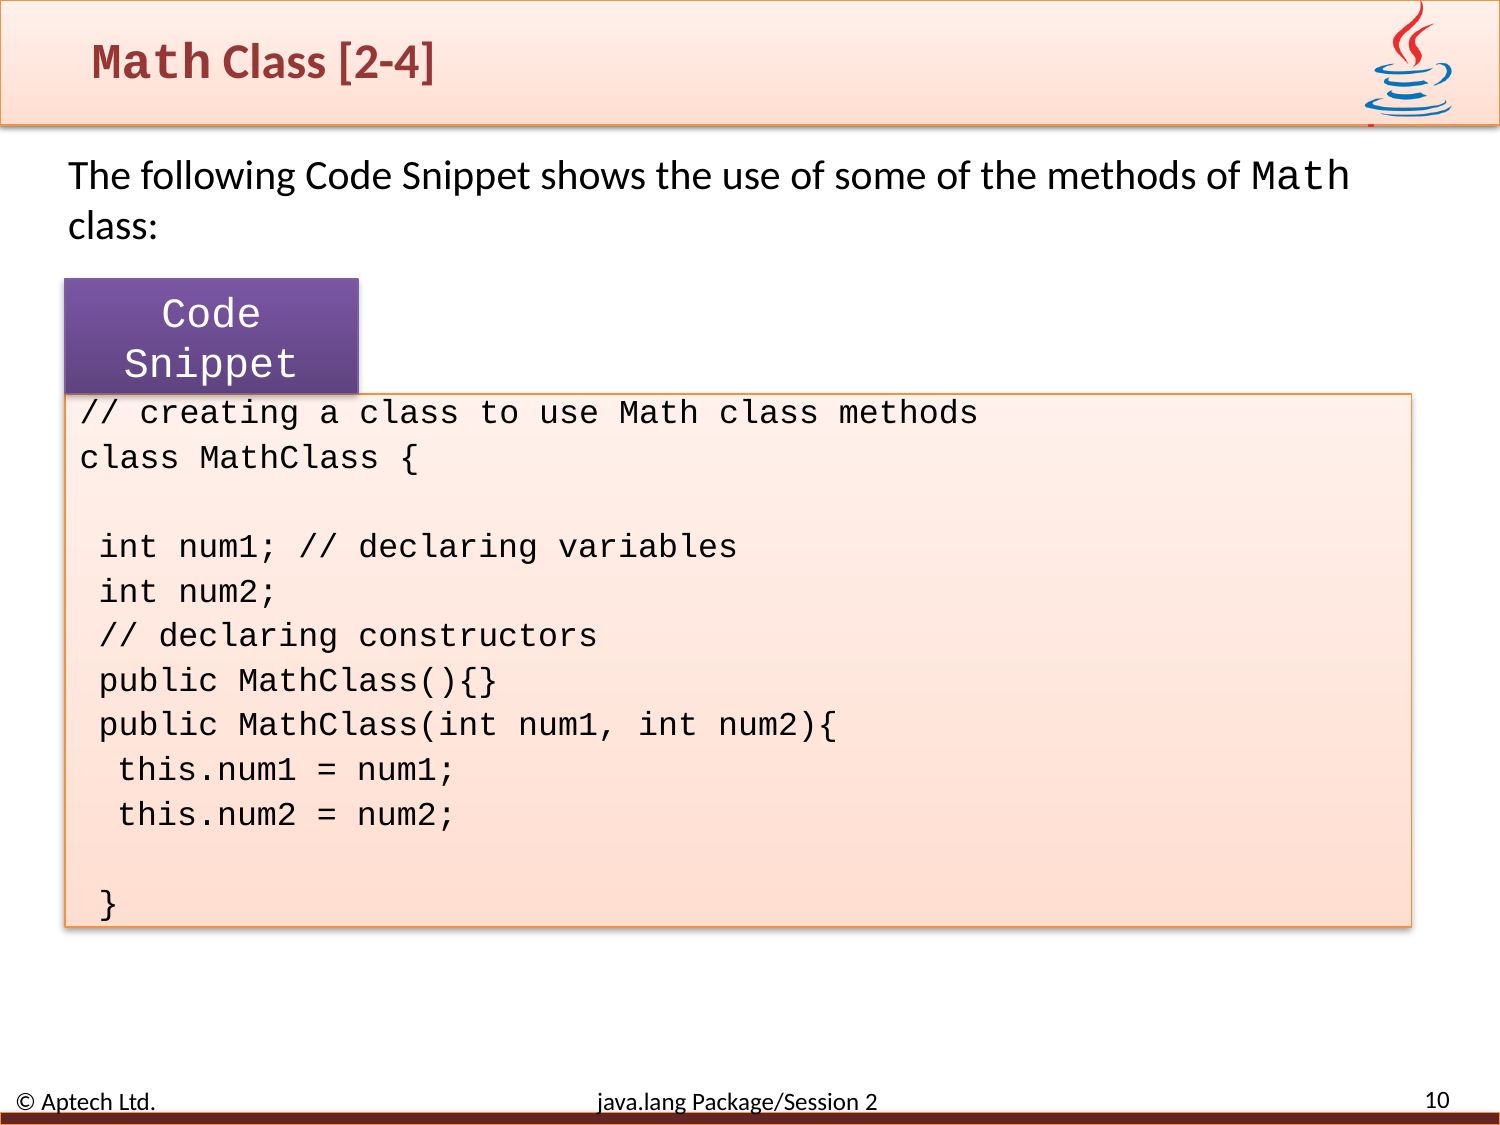

# Math Class [2-4]
The following Code Snippet shows the use of some of the methods of Math class:

Code Snippet
// creating a class to use Math class methods
class MathClass {

int num1; // declaring variables
int num2;
// declaring constructors
public MathClass(){}
public MathClass(int num1, int num2){
this.num1 = num1;
this.num2 = num2;

}
10
© Aptech Ltd.                                                                             java.lang Package/Session 2